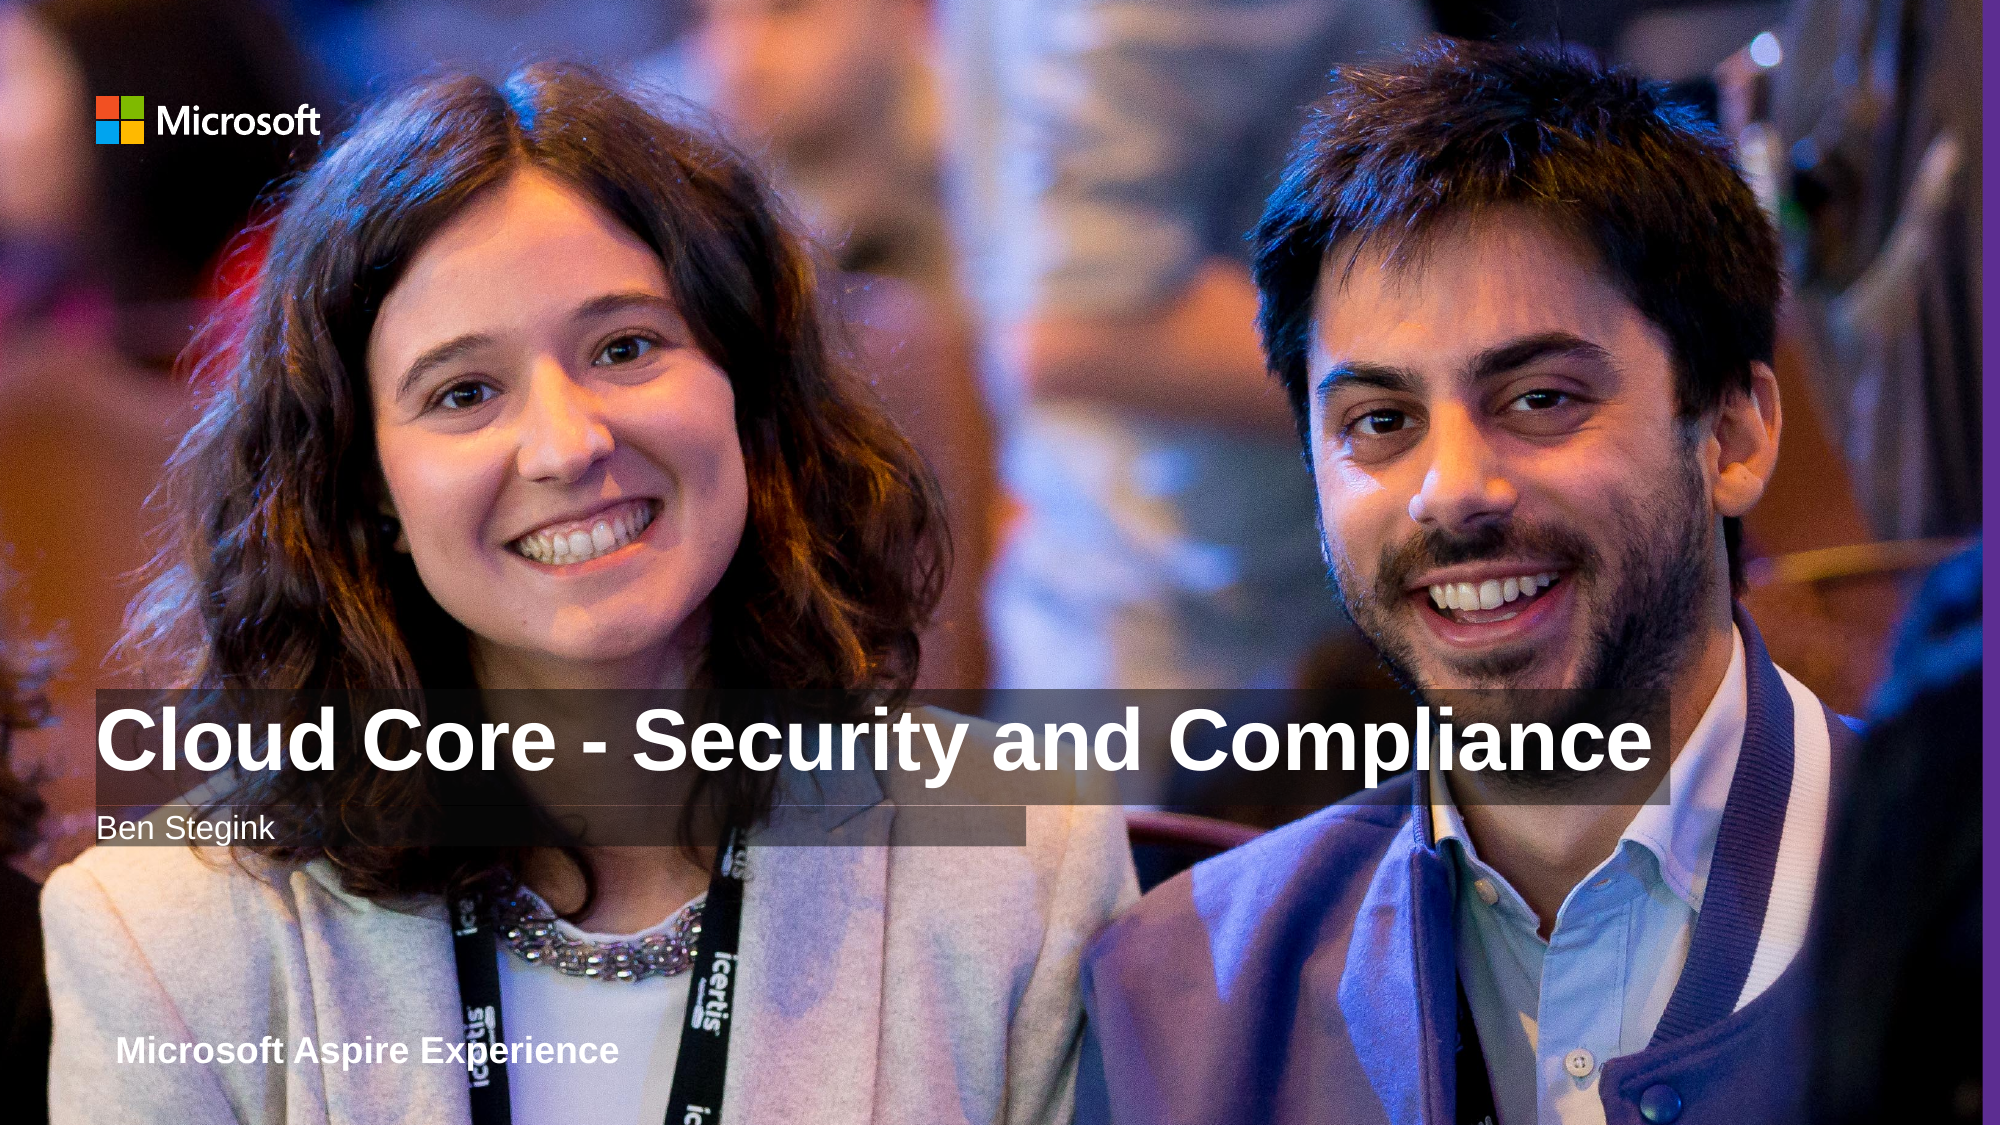

# Cloud Core - Security and Compliance
Ben Stegink